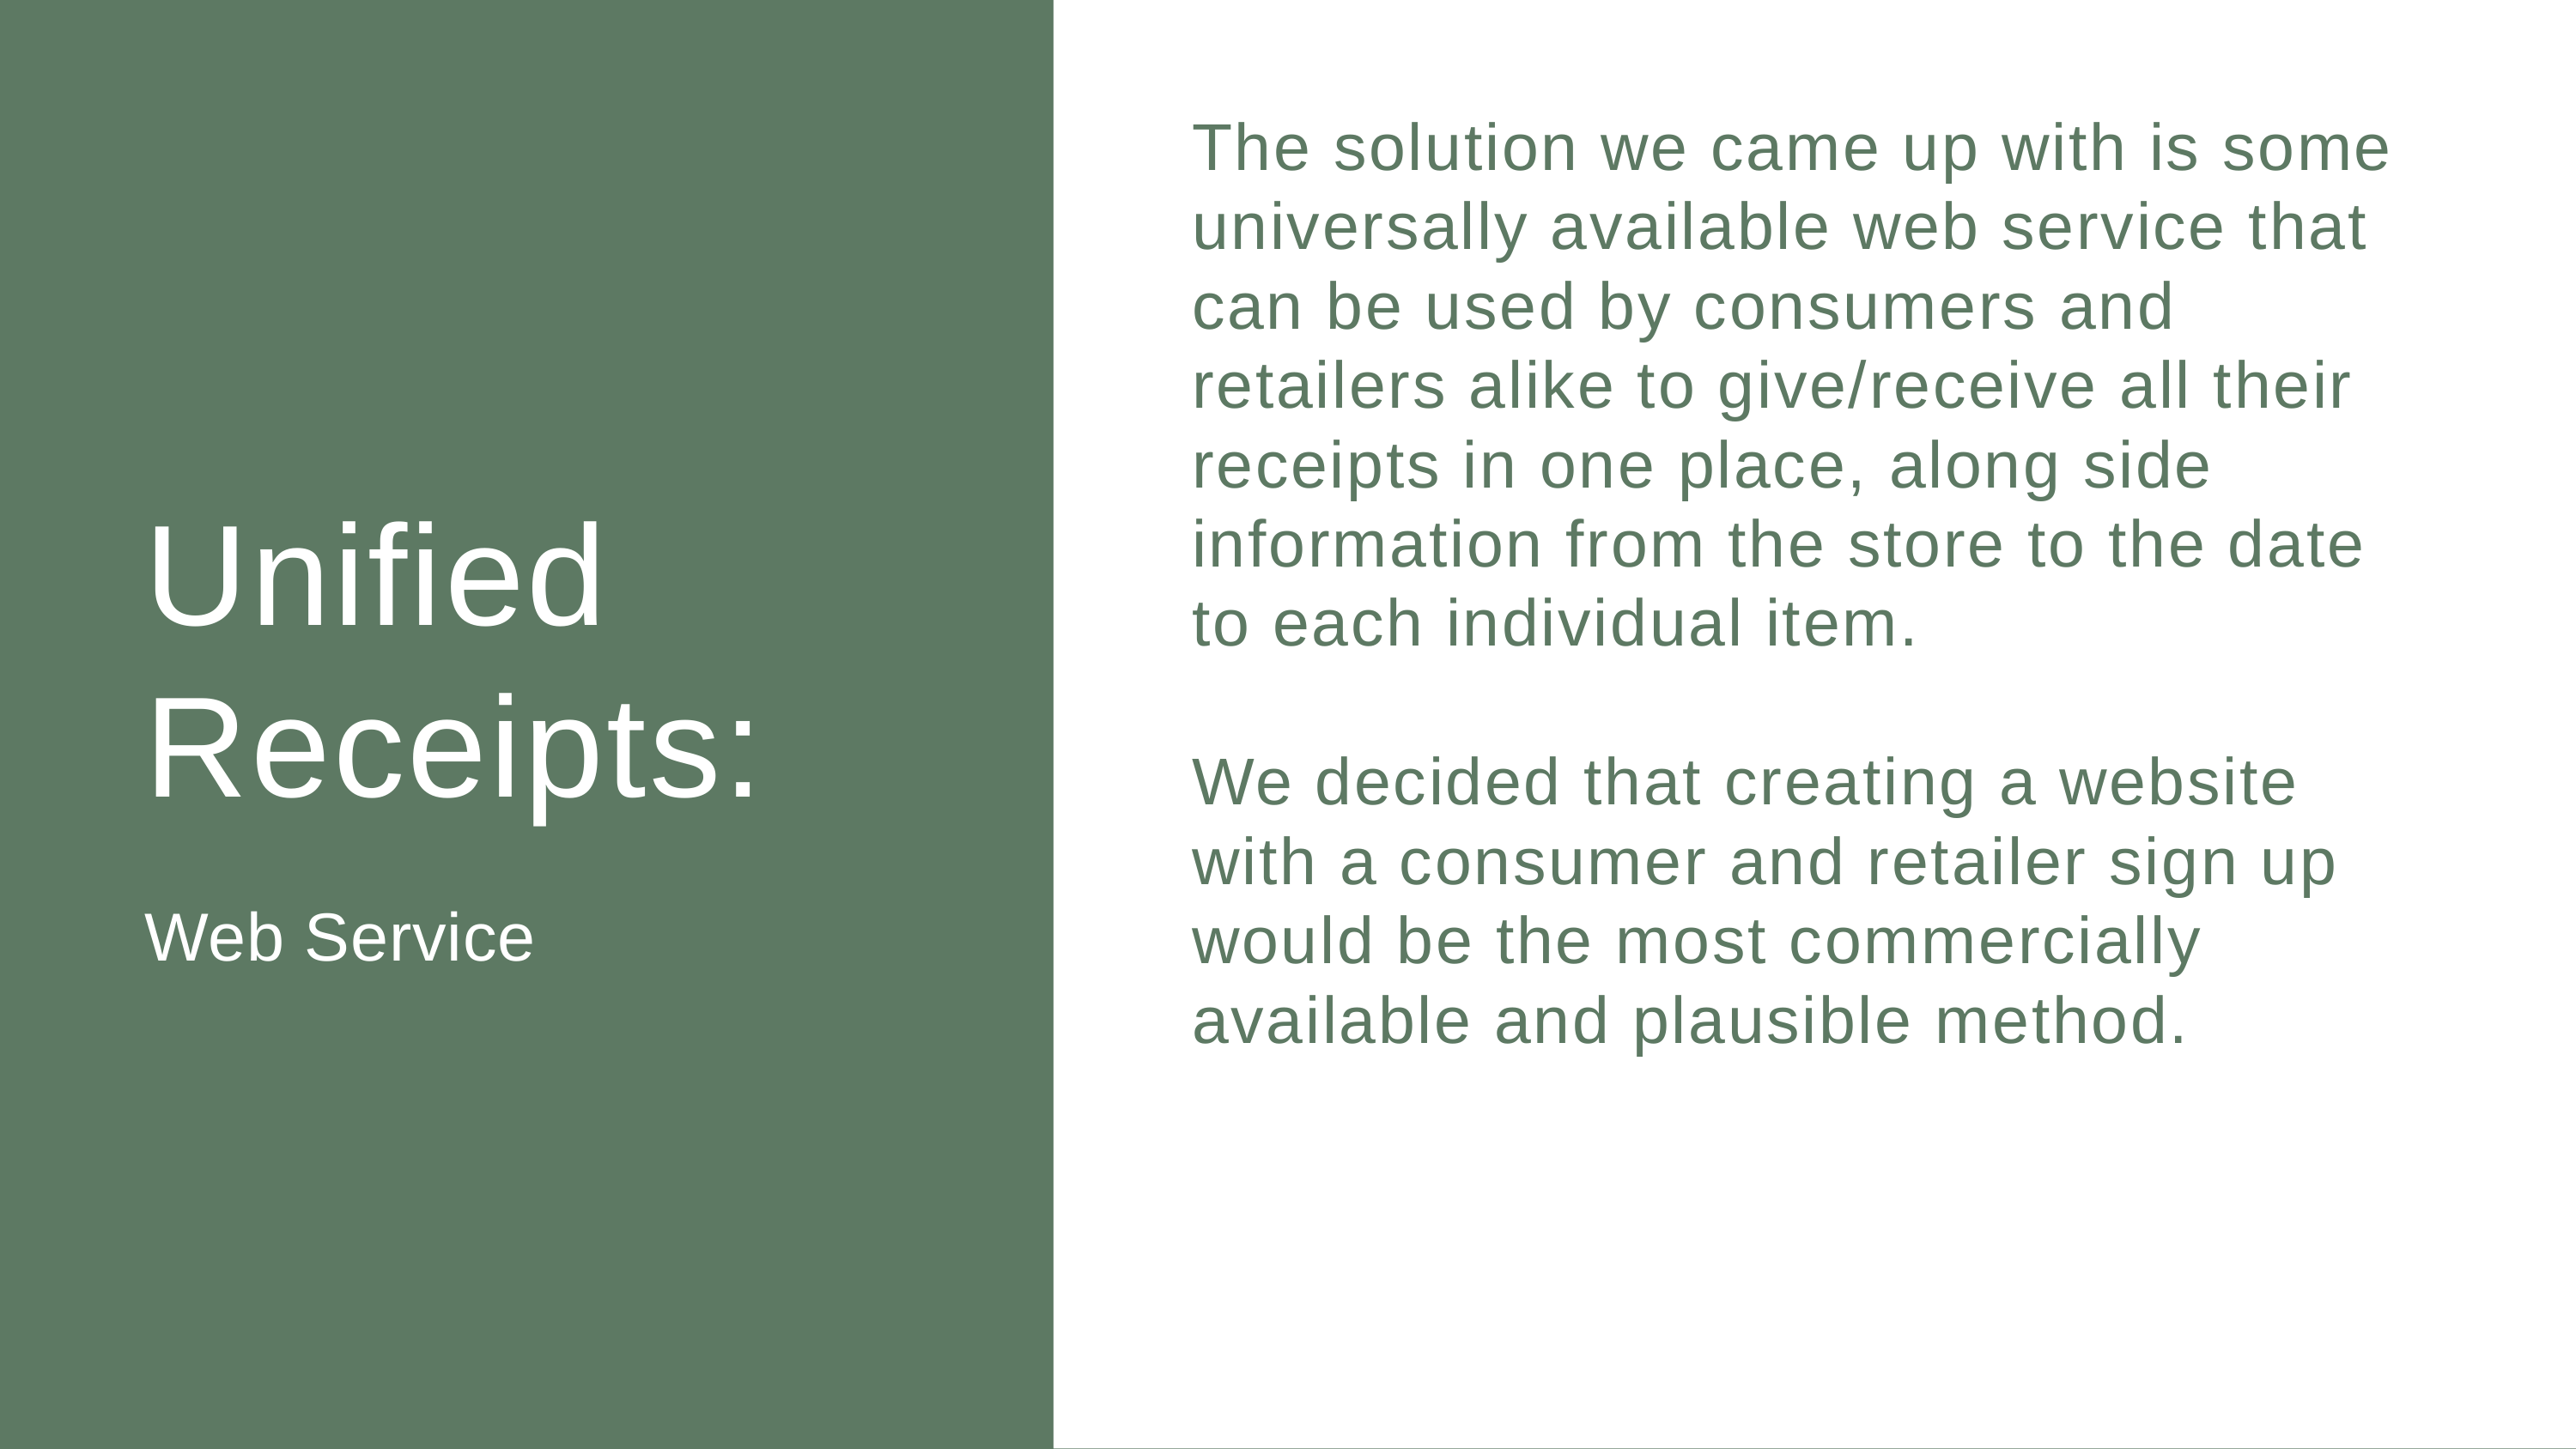

The solution we came up with is some universally available web service that can be used by consumers and retailers alike to give/receive all their receipts in one place, along side information from the store to the date to each individual item.

We decided that creating a website with a consumer and retailer sign up would be the most commercially available and plausible method.
Unified
Receipts:
Web Service